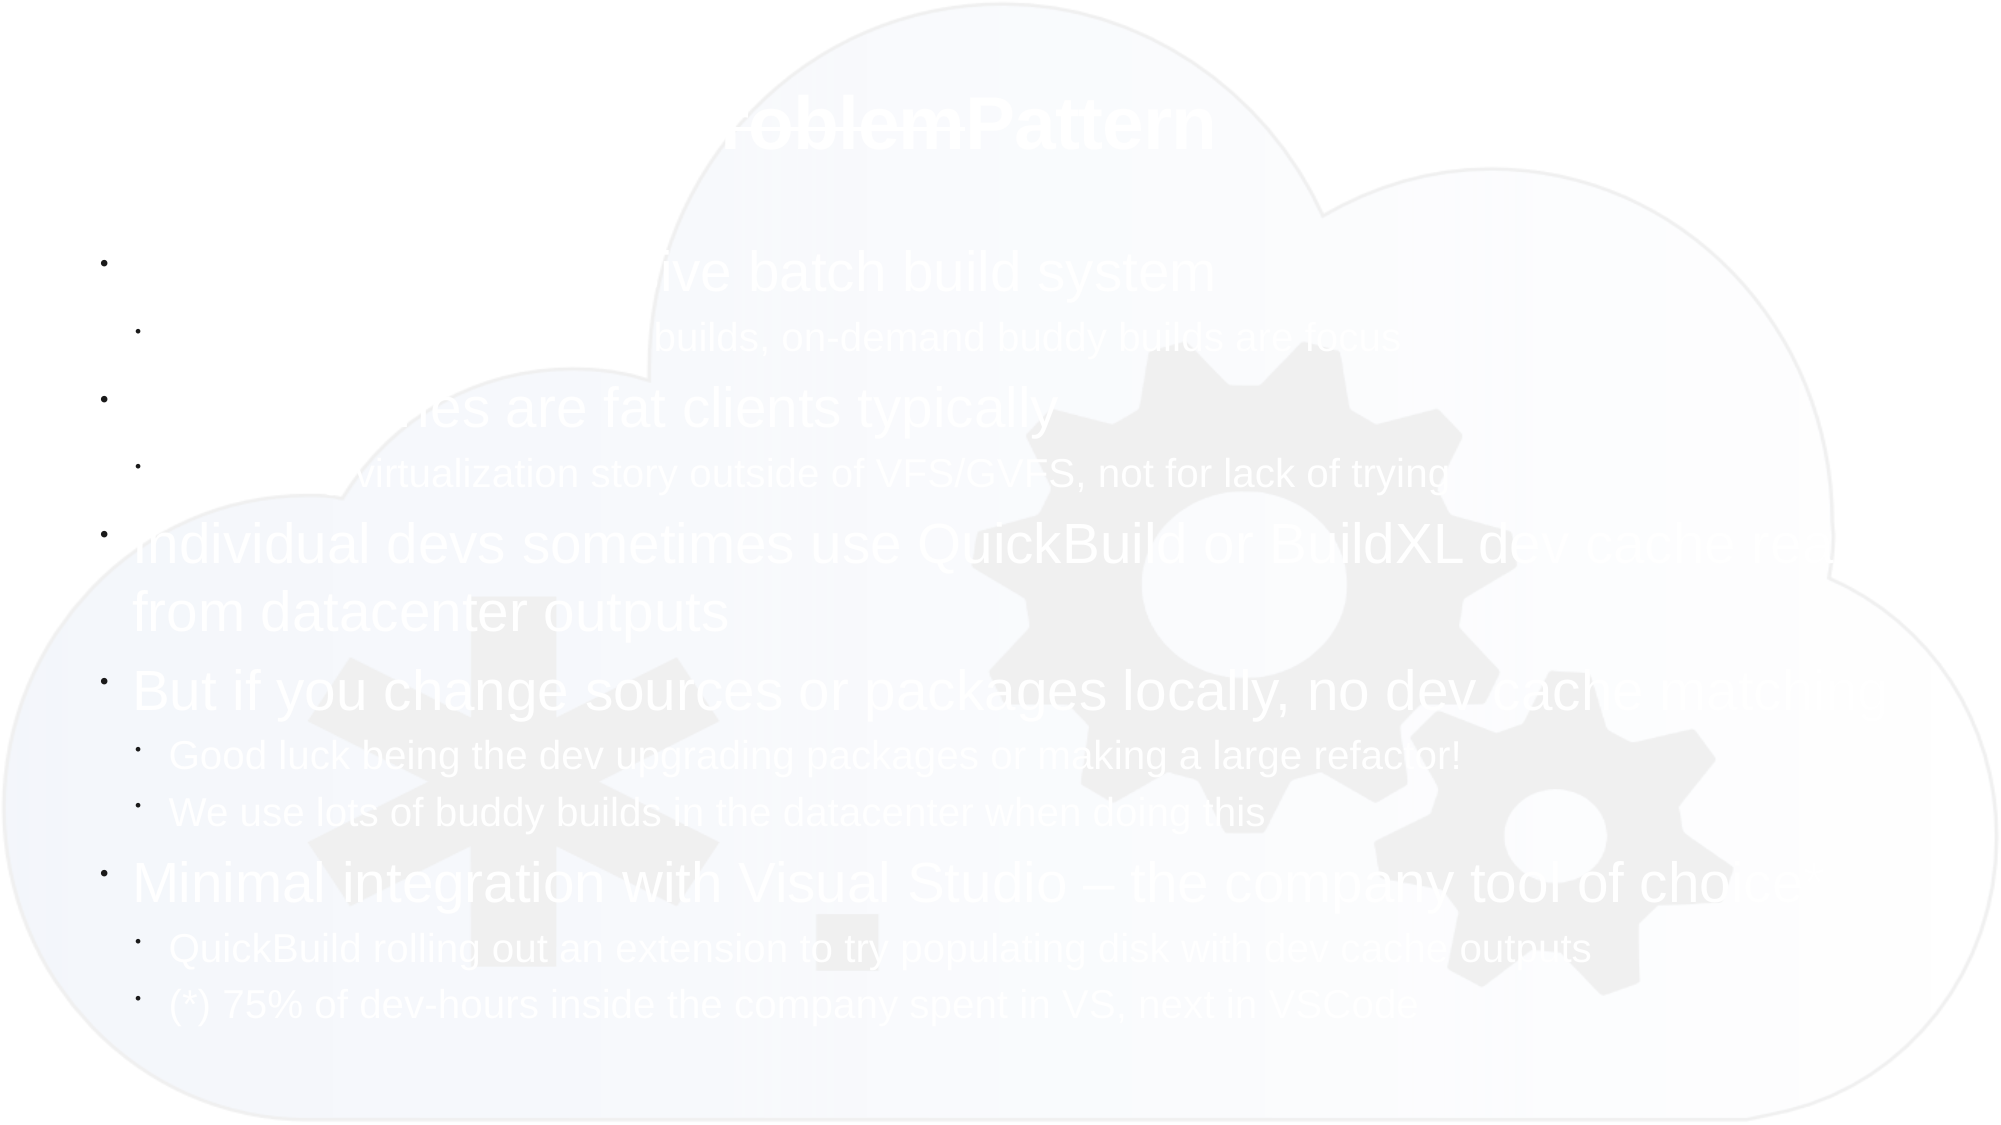

# The Batch Build ProblemPattern
CloudBuild is a massive batch build system
Rolling builds, PR iteration builds, on-demand buddy builds are focus
Dev machines are fat clients typically
No strong virtualization story outside of VFS/GVFS, not for lack of trying
Individual devs sometimes use QuickBuild or BuildXL dev cache read from datacenter outputs
But if you change sources or packages locally, no dev cache matching
Good luck being the dev upgrading packages or making a large refactor!
We use lots of buddy builds in the datacenter when doing this
Minimal integration with Visual Studio – the company tool of choice*
QuickBuild rolling out an extension to try populating disk with dev cache outputs
(*) 75% of dev-hours inside the company spent in VS, next in VSCode